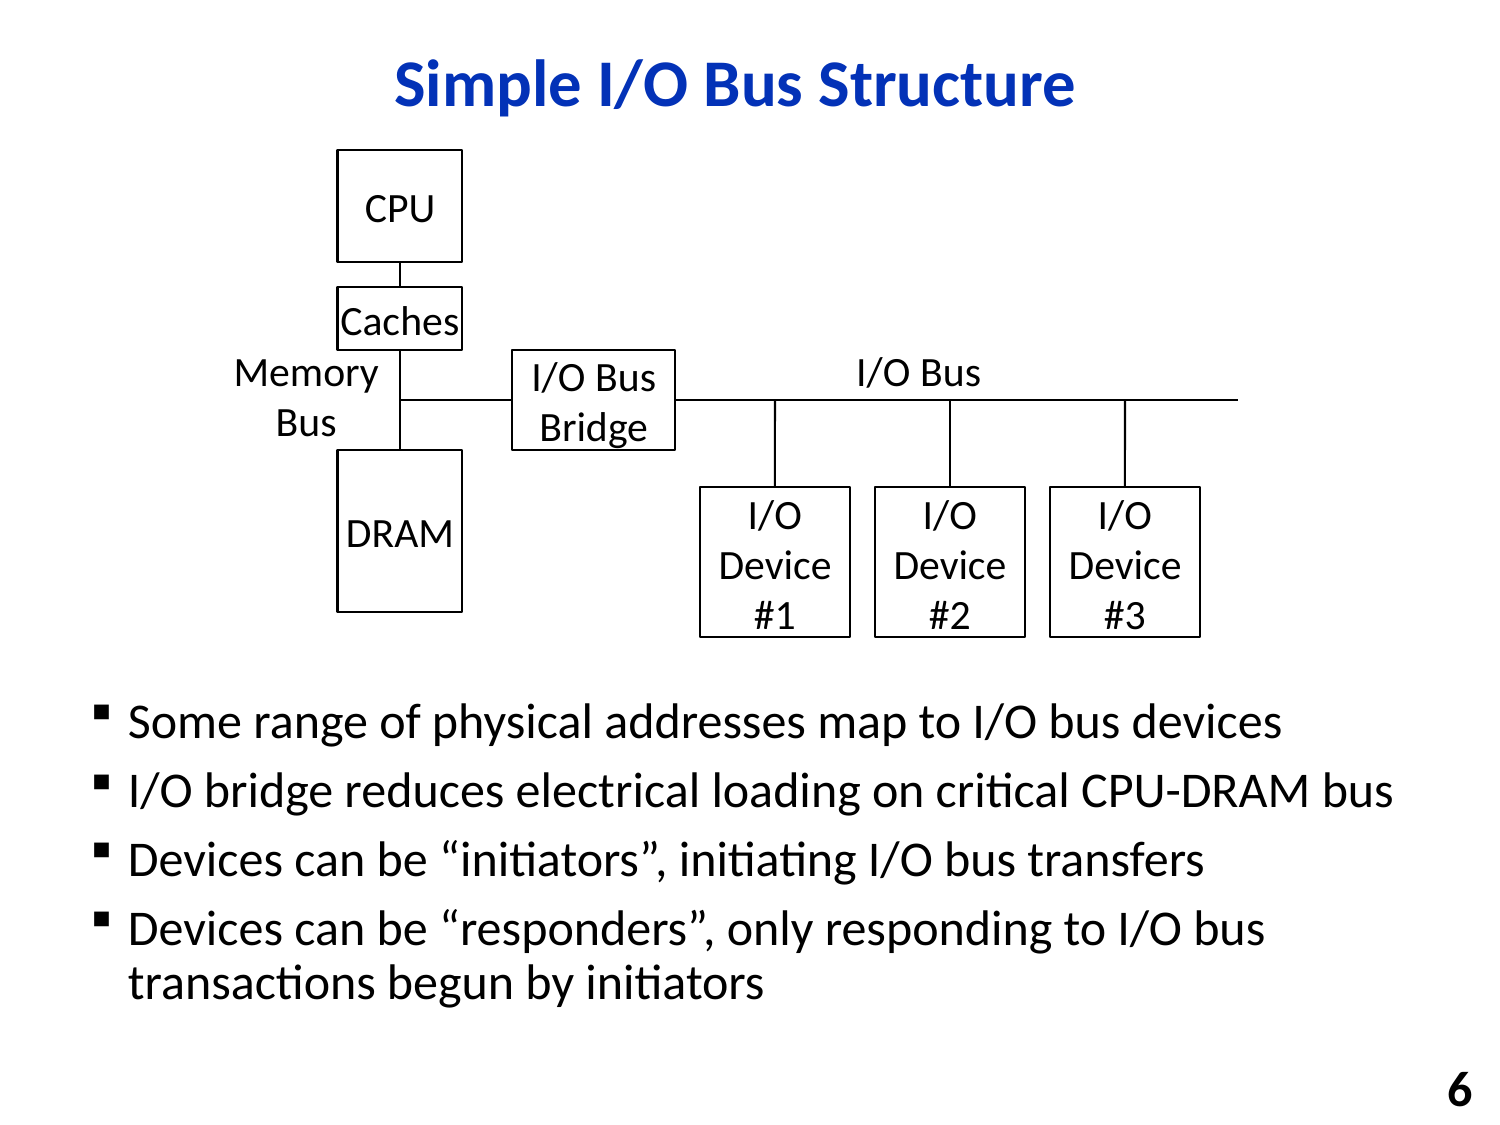

# Simple I/O Bus Structure
CPU
Caches
Memory Bus
I/O Bus
I/O Bus Bridge
DRAM
I/O Device #1
I/O Device #2
I/O Device #3
Some range of physical addresses map to I/O bus devices
I/O bridge reduces electrical loading on critical CPU-DRAM bus
Devices can be “initiators”, initiating I/O bus transfers
Devices can be “responders”, only responding to I/O bus transactions begun by initiators
6